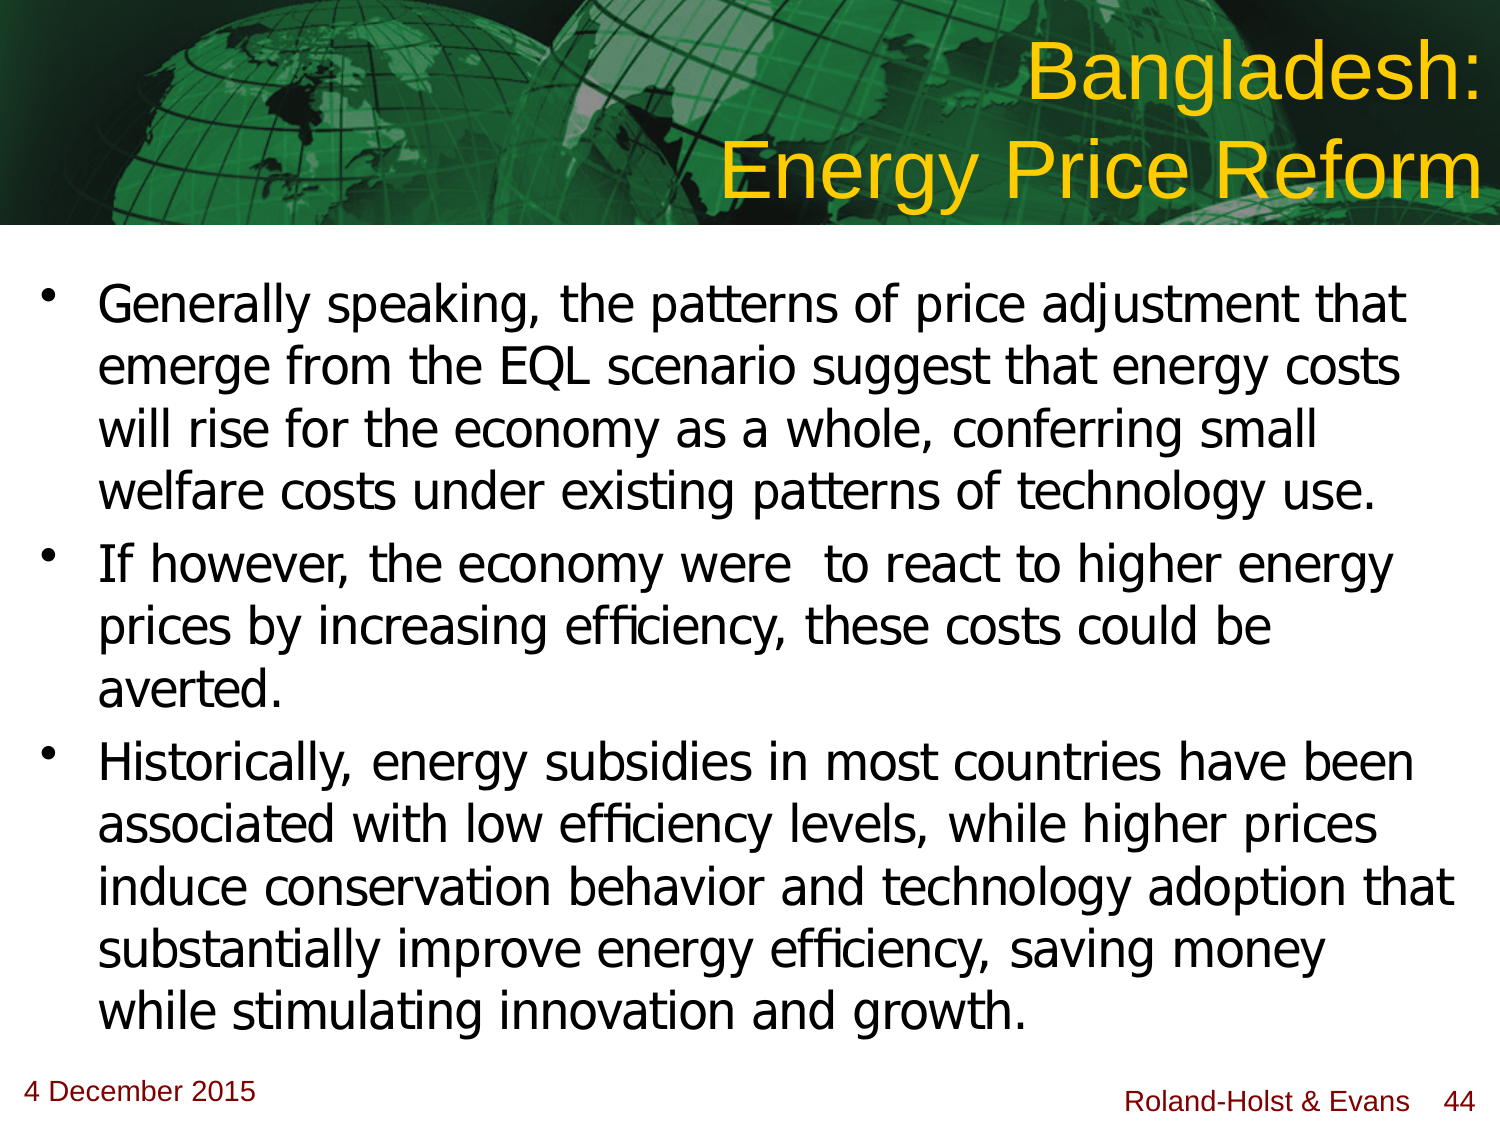

# Bangladesh: Energy Price Reform
Generally speaking, the patterns of price adjustment that emerge from the EQL scenario suggest that energy costs will rise for the economy as a whole, conferring small welfare costs under existing patterns of technology use.
If however, the economy were  to react to higher energy prices by increasing efficiency, these costs could be averted.
Historically, energy subsidies in most countries have been associated with low efficiency levels, while higher prices induce conservation behavior and technology adoption that substantially improve energy efficiency, saving money while stimulating innovation and growth.